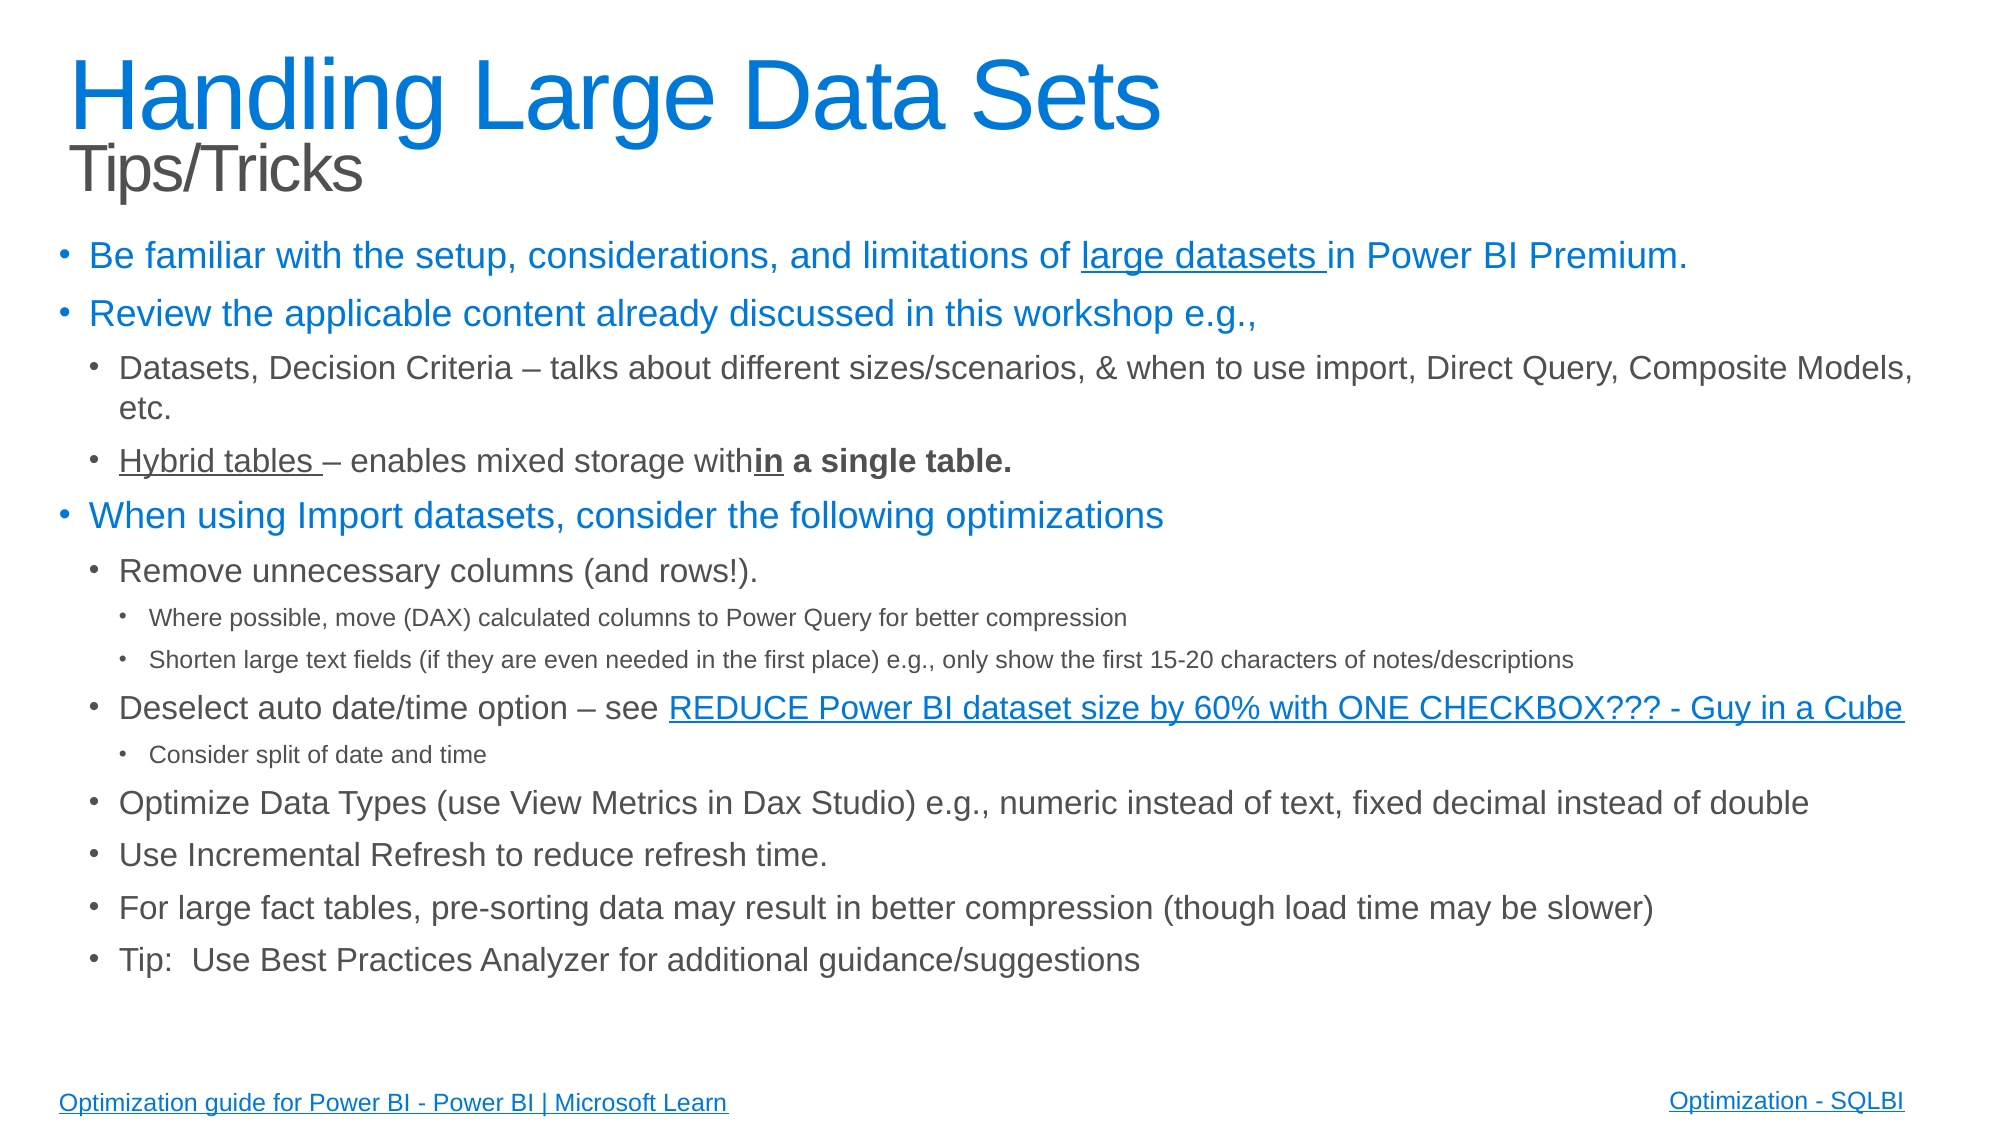

# Handling Large Data Sets Tips/Tricks
Be familiar with the setup, considerations, and limitations of large datasets in Power BI Premium.
Review the applicable content already discussed in this workshop e.g.,
Datasets, Decision Criteria – talks about different sizes/scenarios, & when to use import, Direct Query, Composite Models, etc.
Hybrid tables – enables mixed storage within a single table.
When using Import datasets, consider the following optimizations
Remove unnecessary columns (and rows!).
Where possible, move (DAX) calculated columns to Power Query for better compression
Shorten large text fields (if they are even needed in the first place) e.g., only show the first 15-20 characters of notes/descriptions
Deselect auto date/time option – see REDUCE Power BI dataset size by 60% with ONE CHECKBOX??? - Guy in a Cube
Consider split of date and time
Optimize Data Types (use View Metrics in Dax Studio) e.g., numeric instead of text, fixed decimal instead of double
Use Incremental Refresh to reduce refresh time.
For large fact tables, pre-sorting data may result in better compression (though load time may be slower)
Tip:  Use Best Practices Analyzer for additional guidance/suggestions

Optimization - SQLBI
Optimization guide for Power BI - Power BI | Microsoft Learn